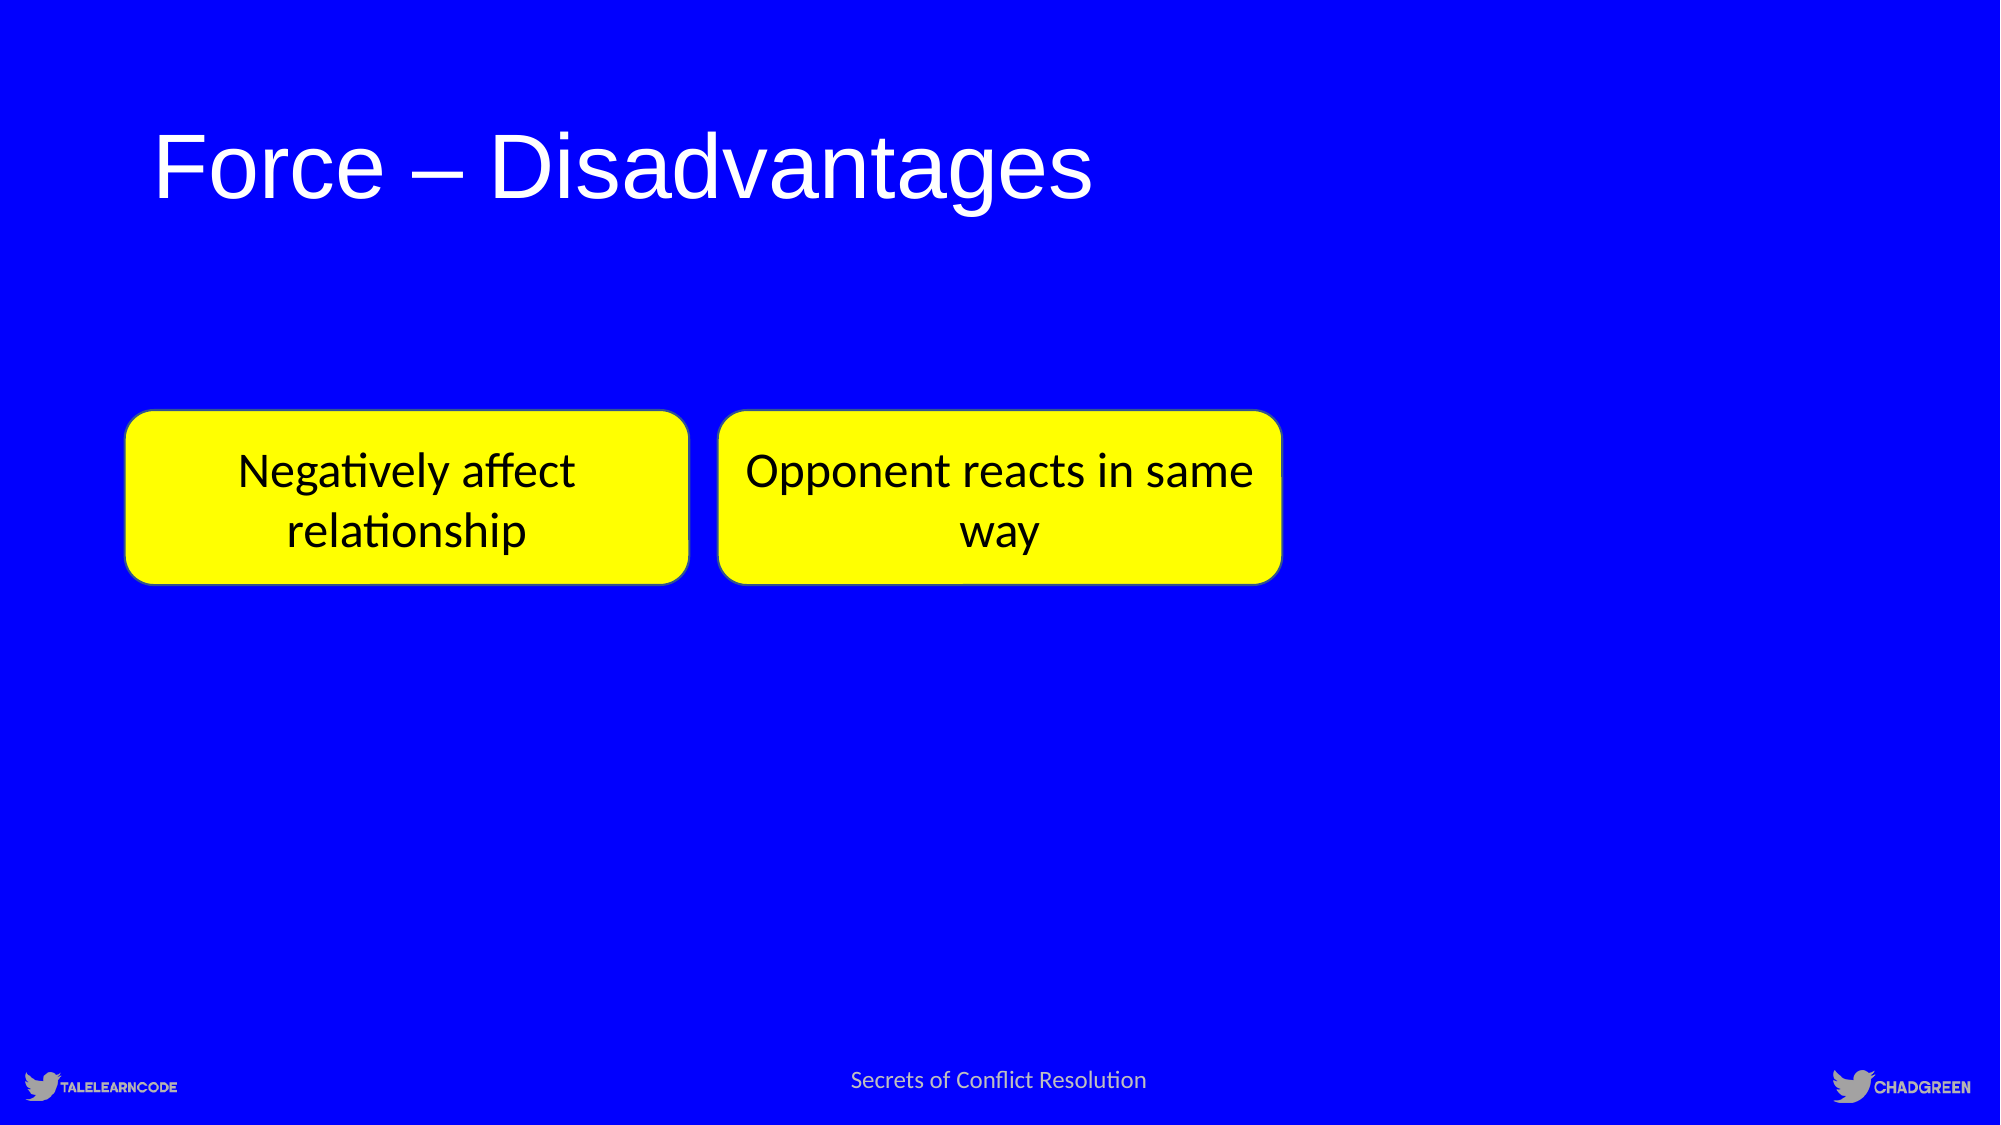

# Force – Disadvantages
Negatively affect relationship
Opponent reacts in same way